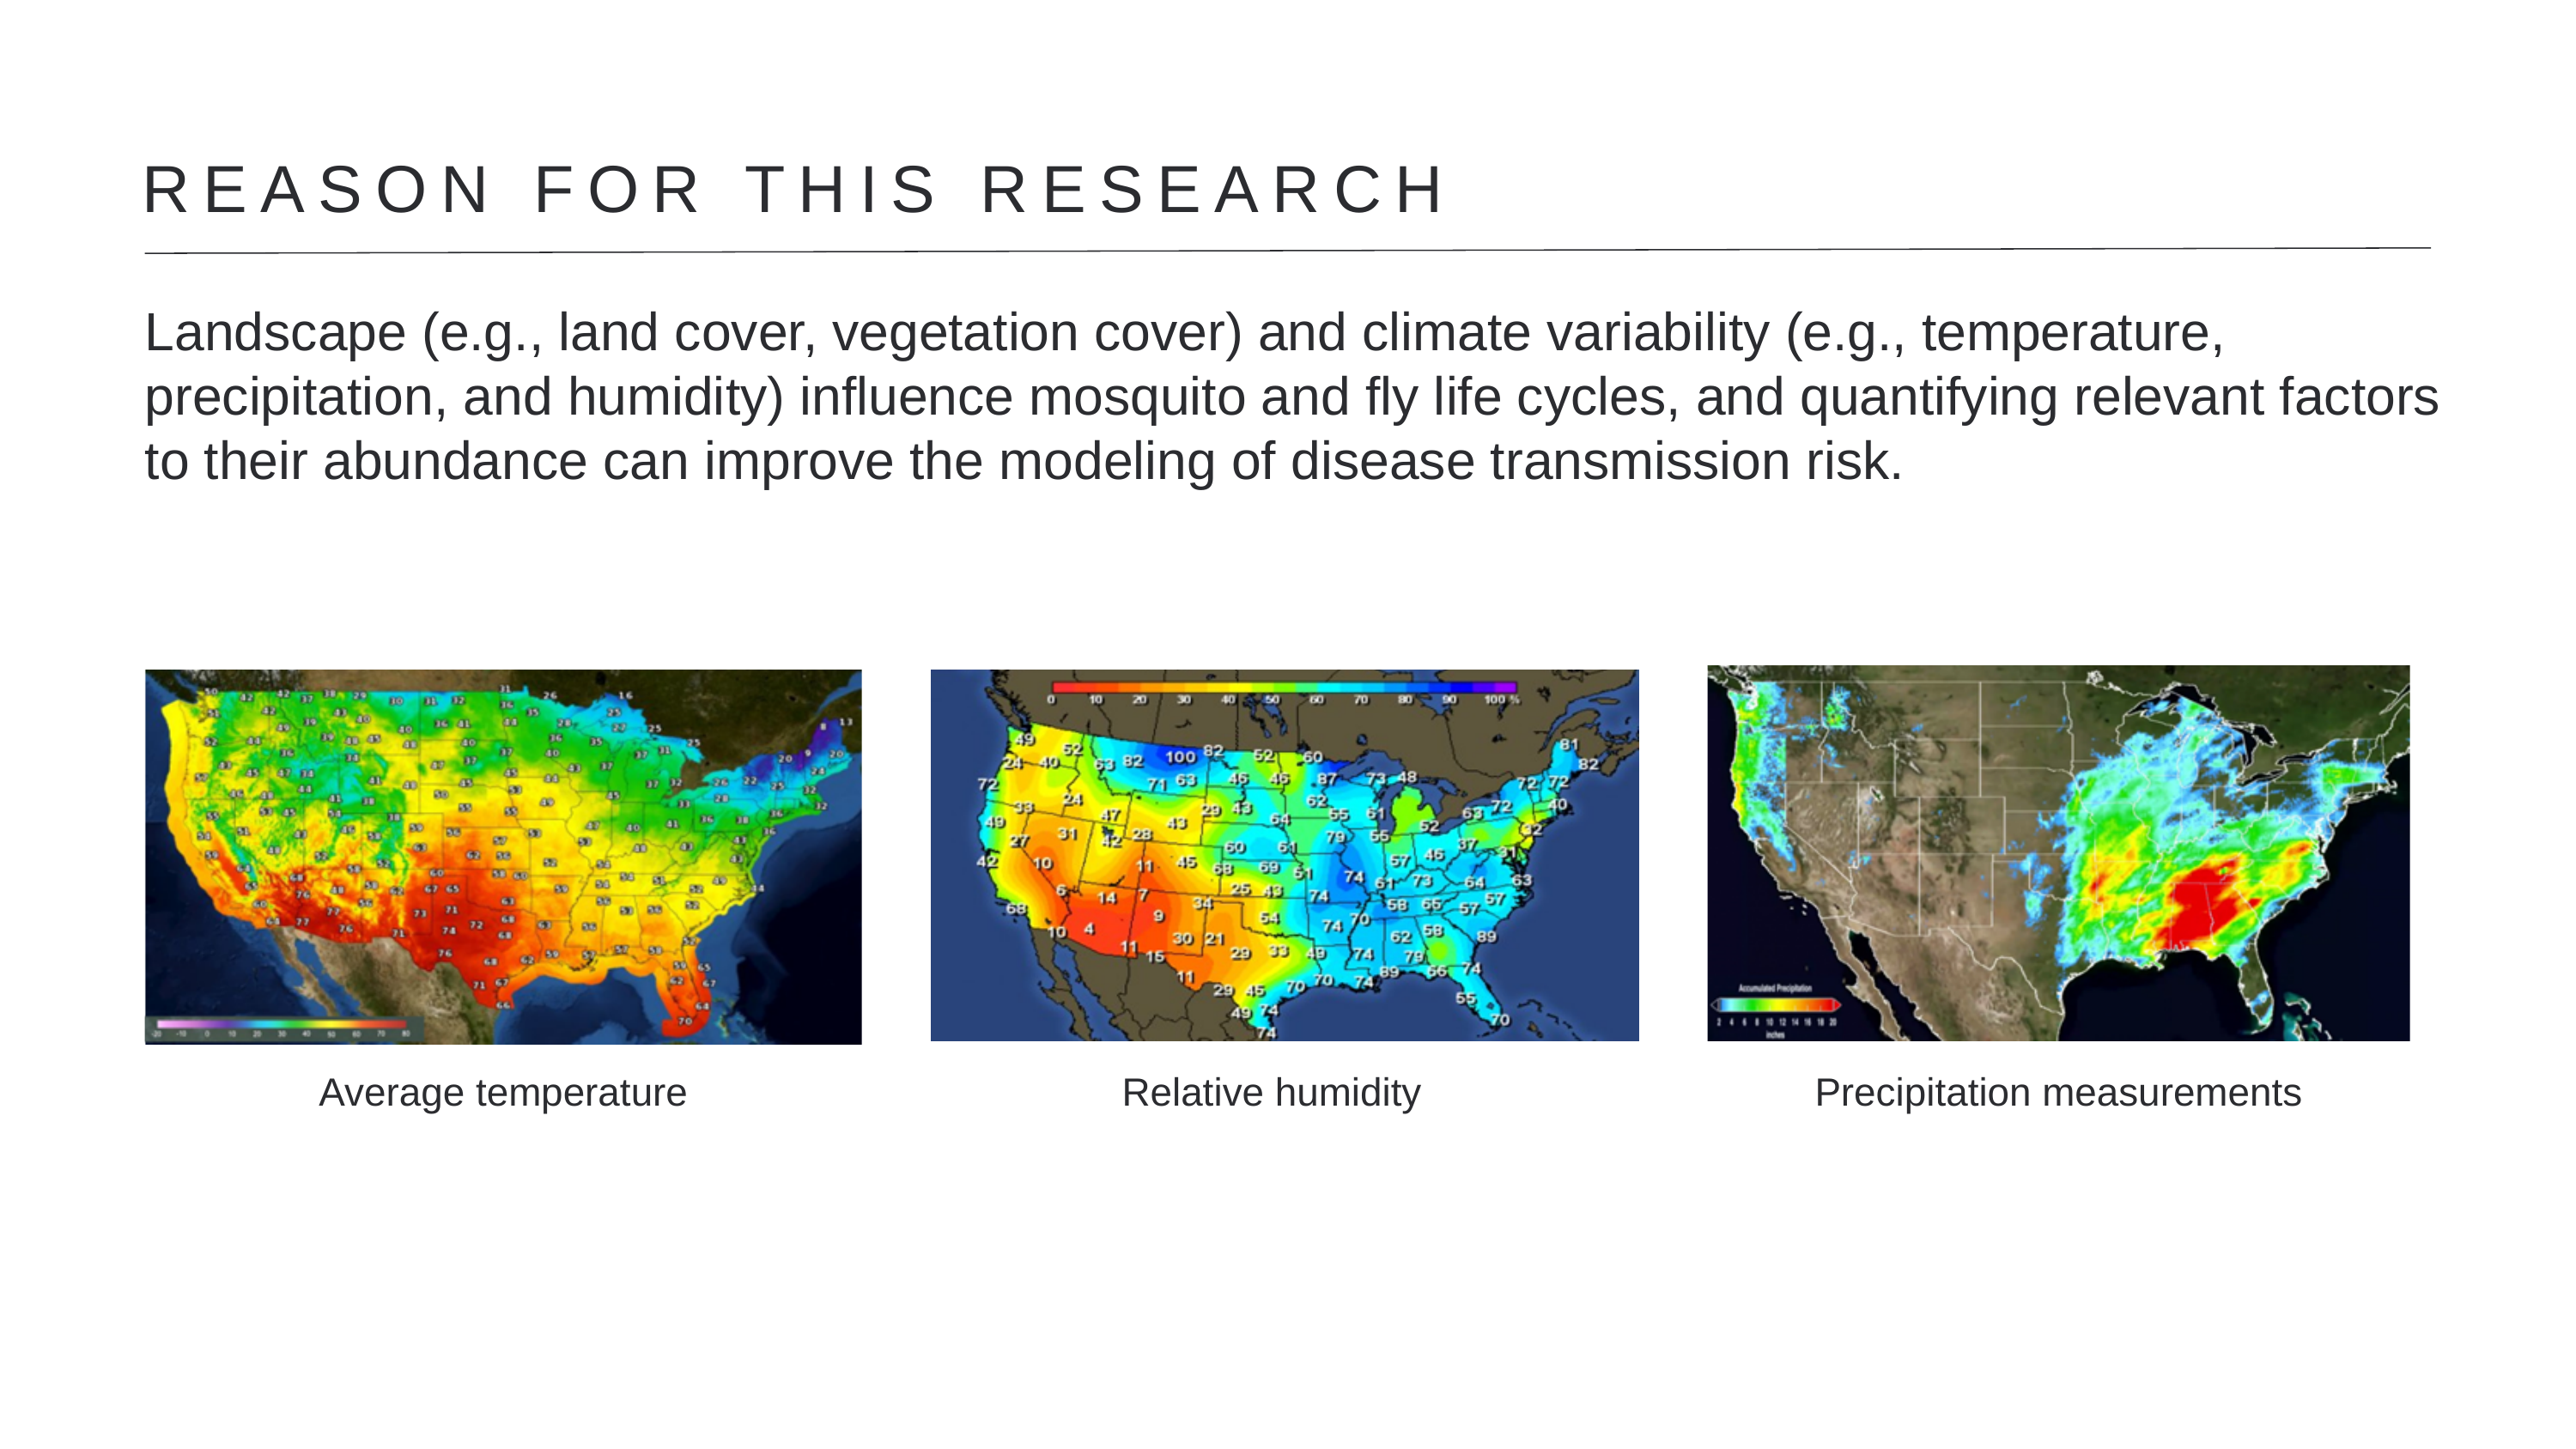

REASON FOR THIS RESEARCH

Landscape (e.g., land cover, vegetation cover) and climate variability (e.g., temperature, precipitation, and humidity) influence mosquito and fly life cycles, and quantifying relevant factors to their abundance can improve the modeling of disease transmission risk.

Average temperature
Relative humidity
Precipitation measurements